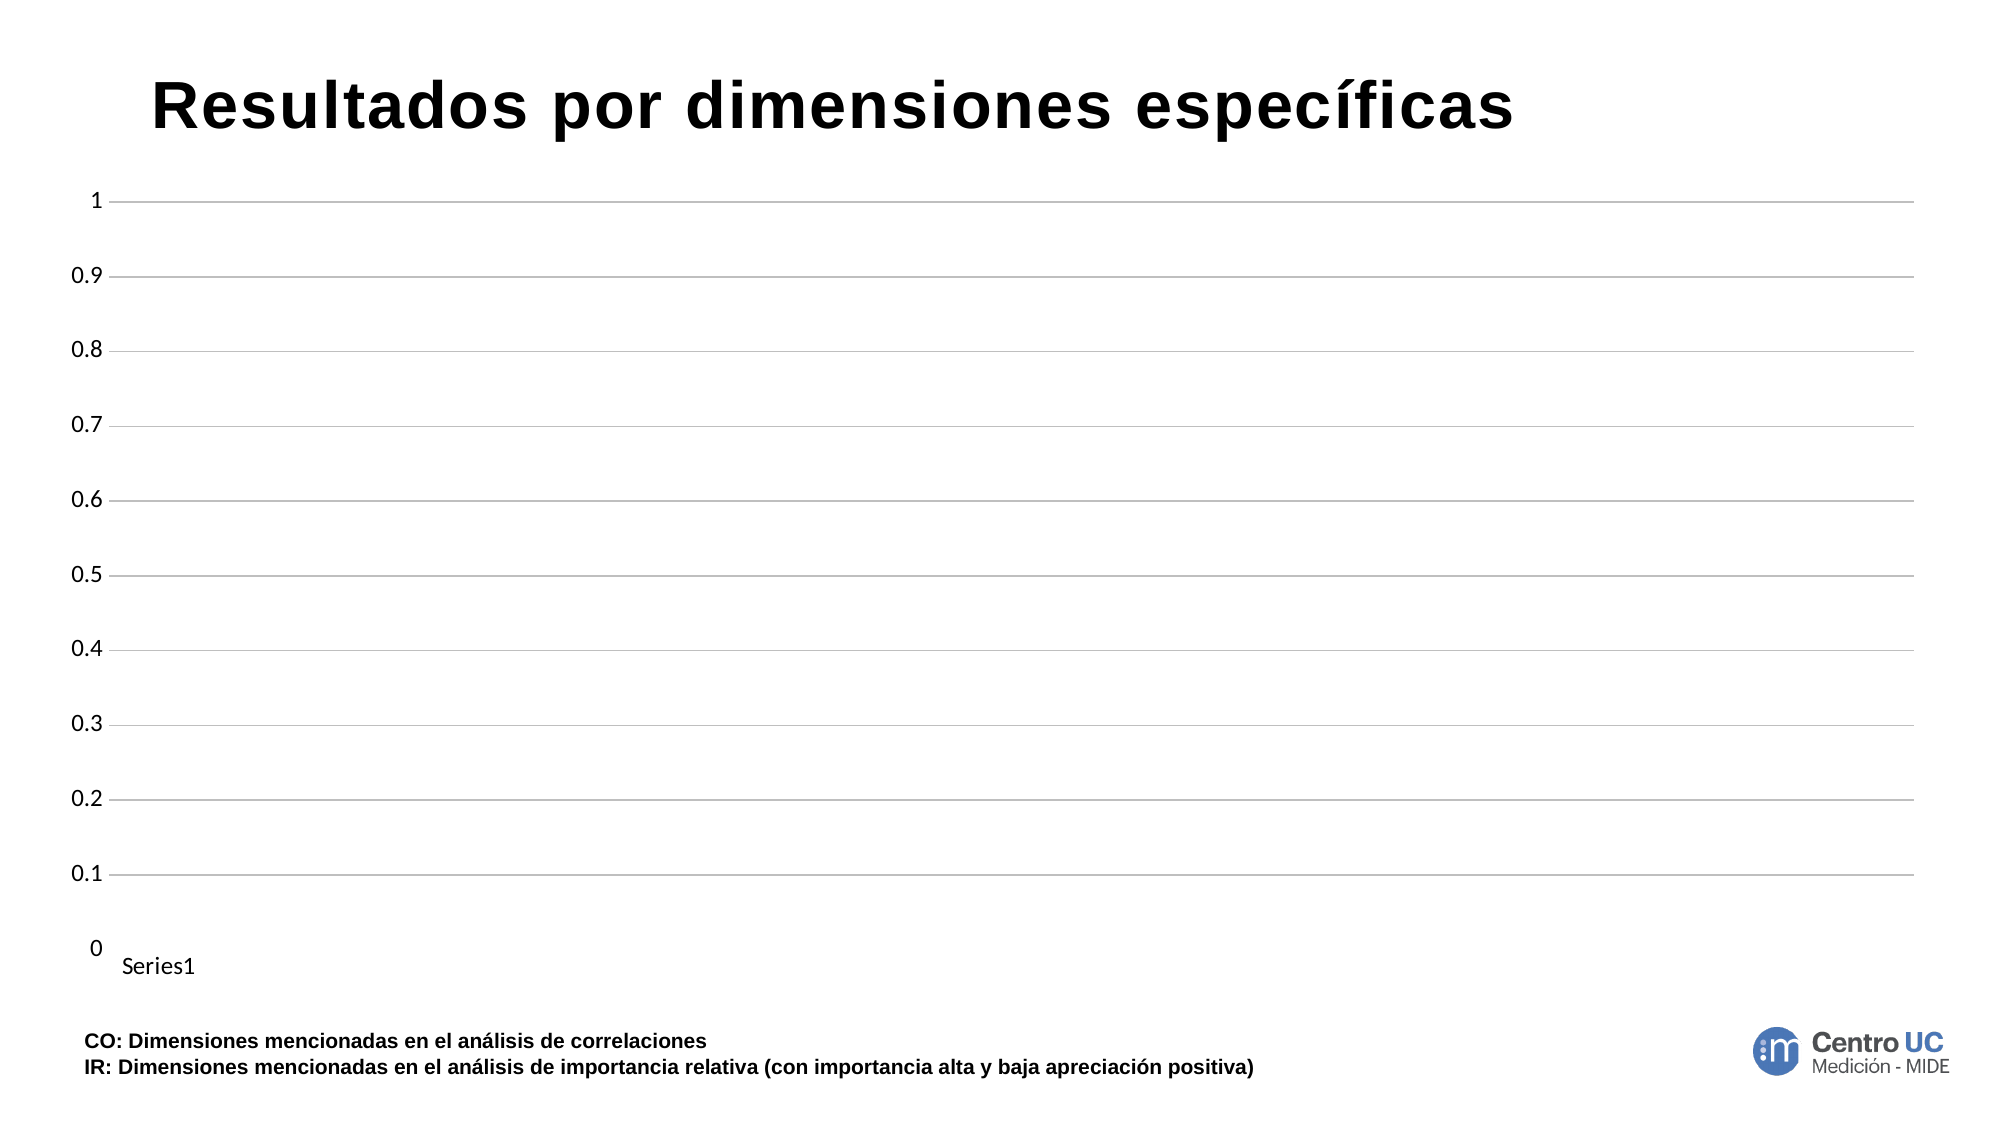

# Resultados por dimensiones específicas

### Chart

| Category |  |
|---|---|
|  | None |
|  | None |
|  | None |
|  | None |
|  | None |
|  | None |
|  | None |
|  | None |
|  | None |
|  | None |
|  | None |
|  | None |
|  | None |
|  | None |
|  | None |
|  | None |
|  | None |
|  | None |
CO: Dimensiones mencionadas en el análisis de correlaciones
IR: Dimensiones mencionadas en el análisis de importancia relativa (con importancia alta y baja apreciación positiva)